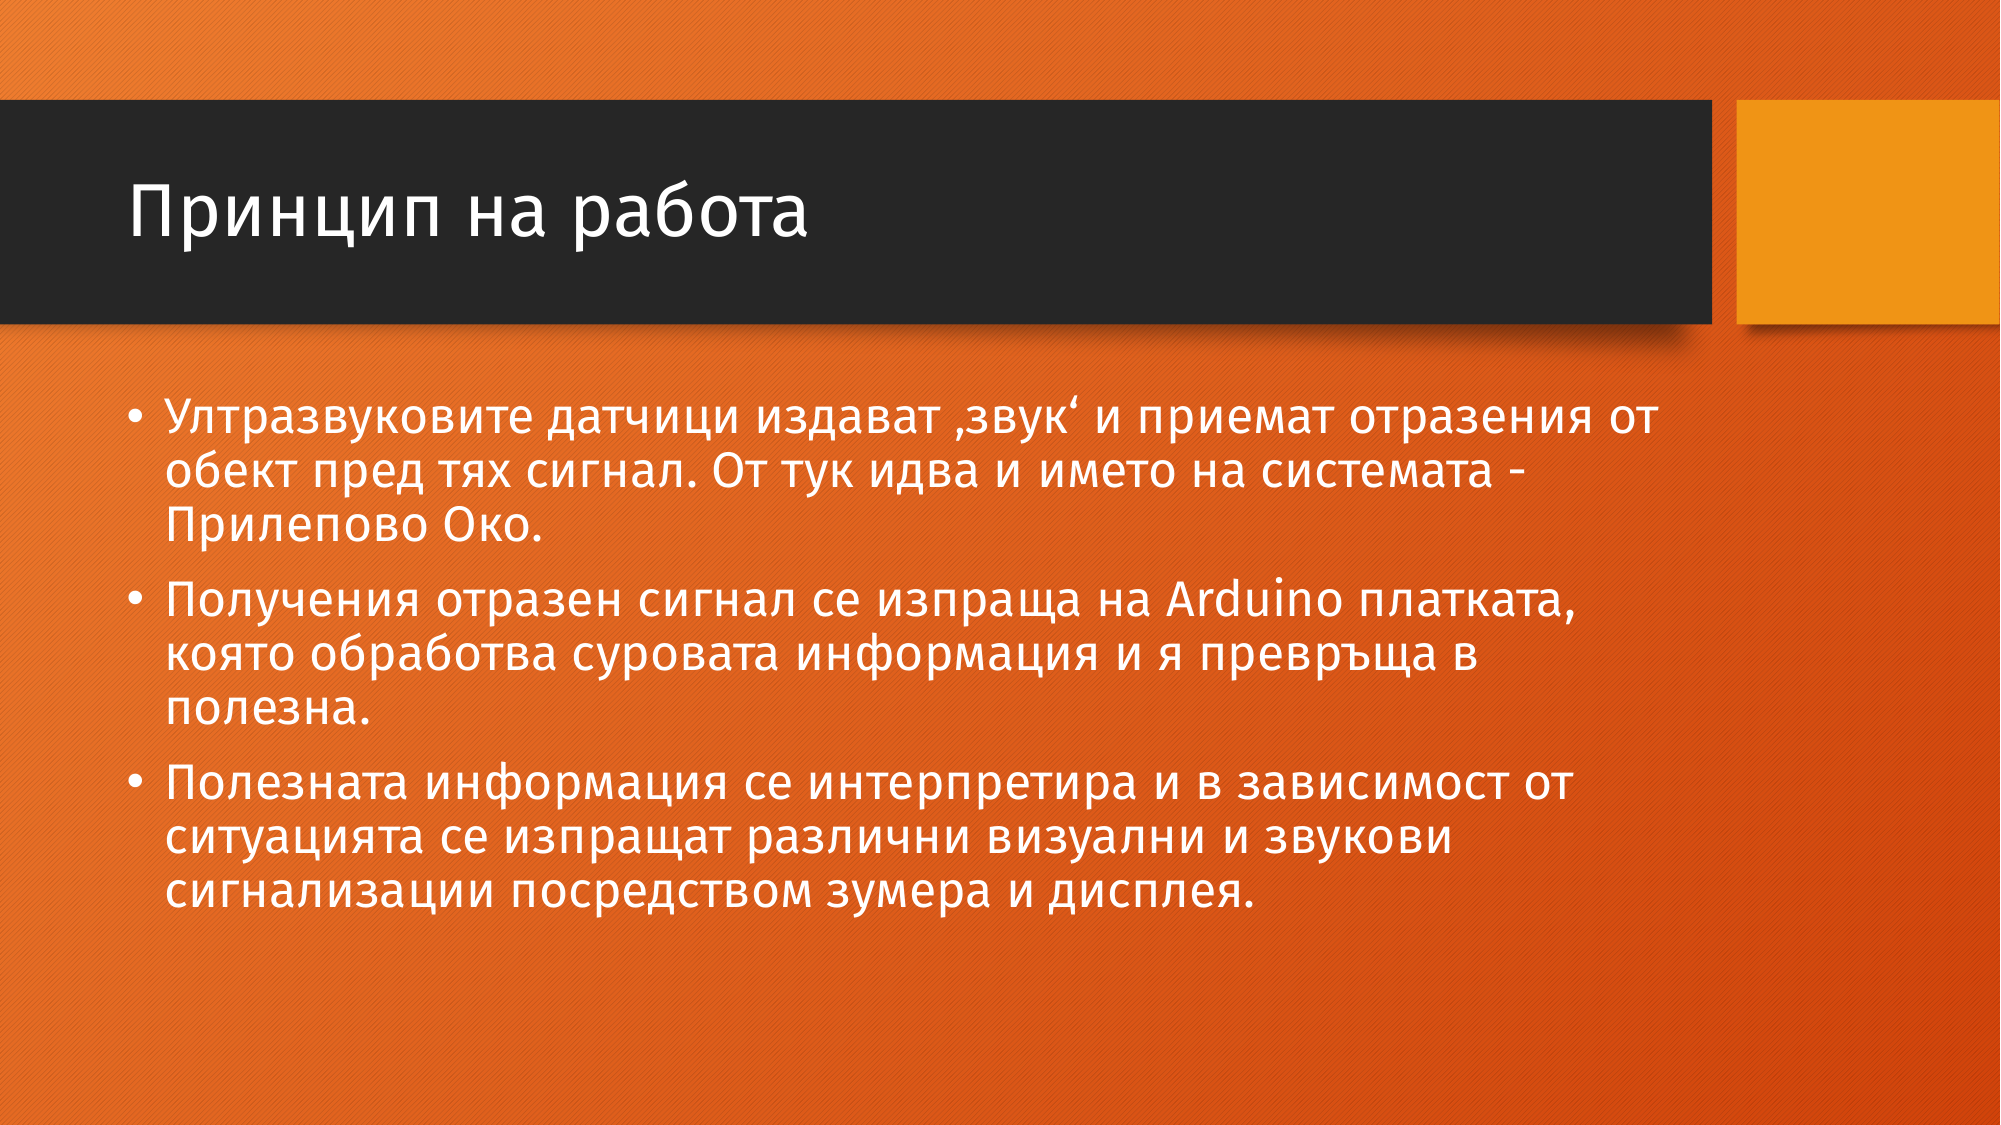

# Принцип на работа
Ултразвуковите датчици издават ‚звук‘ и приемат отразения от обект пред тях сигнал. От тук идва и името на системата -  Прилепово Око.
Получения отразен сигнал се изпраща на Arduino платката, която обработва суровата информация и я превръща в полезна.
Полезната информация се интерпретира и в зависимост от ситуацията се изпращат различни визуални и звукови сигнализации посредством зумера и дисплея.